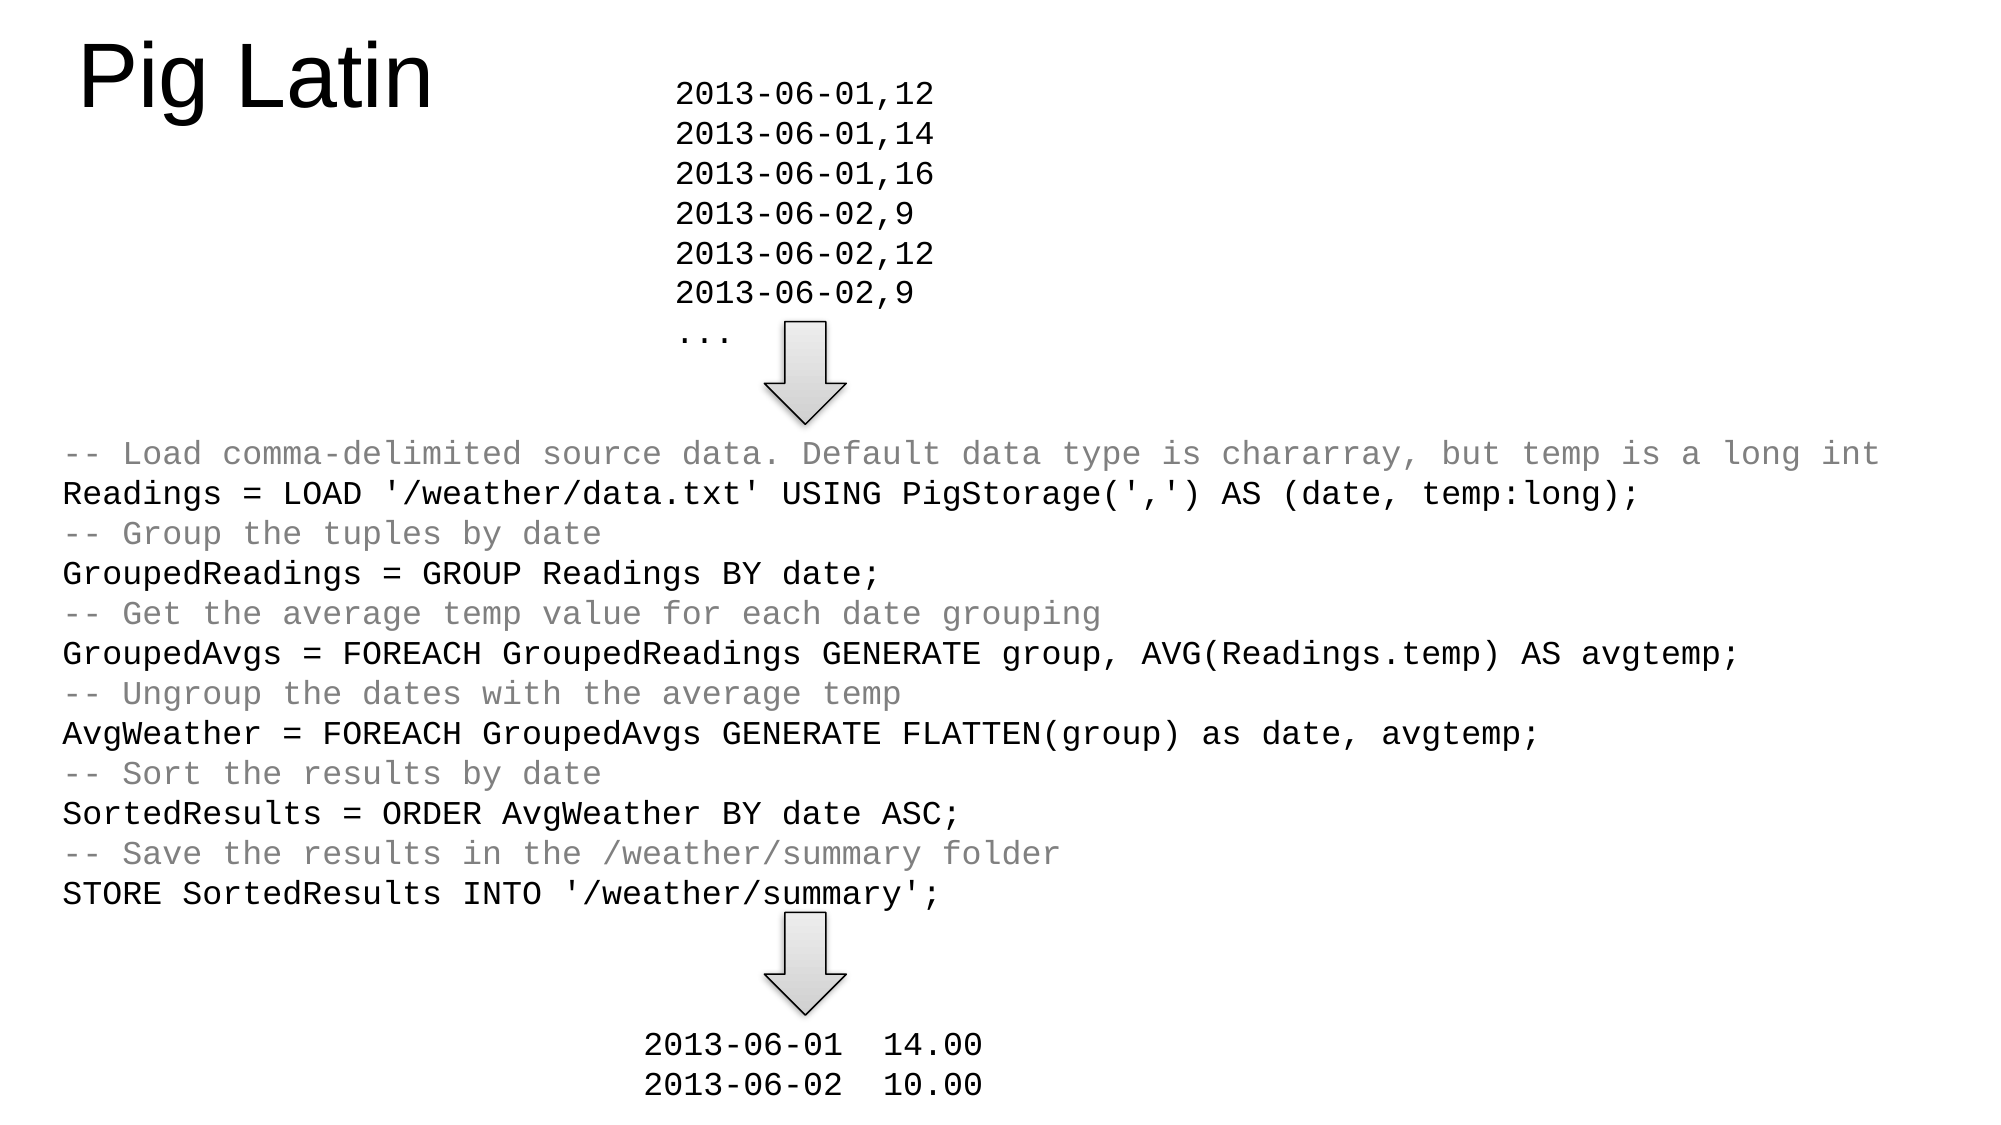

# Pig Latin
2013-06-01,12
2013-06-01,14
2013-06-01,16
2013-06-02,9
2013-06-02,12
2013-06-02,9
...

-- Load comma-delimited source data. Default data type is chararray, but temp is a long int
Readings = LOAD '/weather/data.txt' USING PigStorage(',') AS (date, temp:long);
-- Group the tuples by date
GroupedReadings = GROUP Readings BY date;
-- Get the average temp value for each date grouping
GroupedAvgs = FOREACH GroupedReadings GENERATE group, AVG(Readings.temp) AS avgtemp;
-- Ungroup the dates with the average temp
AvgWeather = FOREACH GroupedAvgs GENERATE FLATTEN(group) as date, avgtemp;
-- Sort the results by date
SortedResults = ORDER AvgWeather BY date ASC;
-- Save the results in the /weather/summary folder
STORE SortedResults INTO '/weather/summary';

2013-06-01  14.00
2013-06-02  10.00